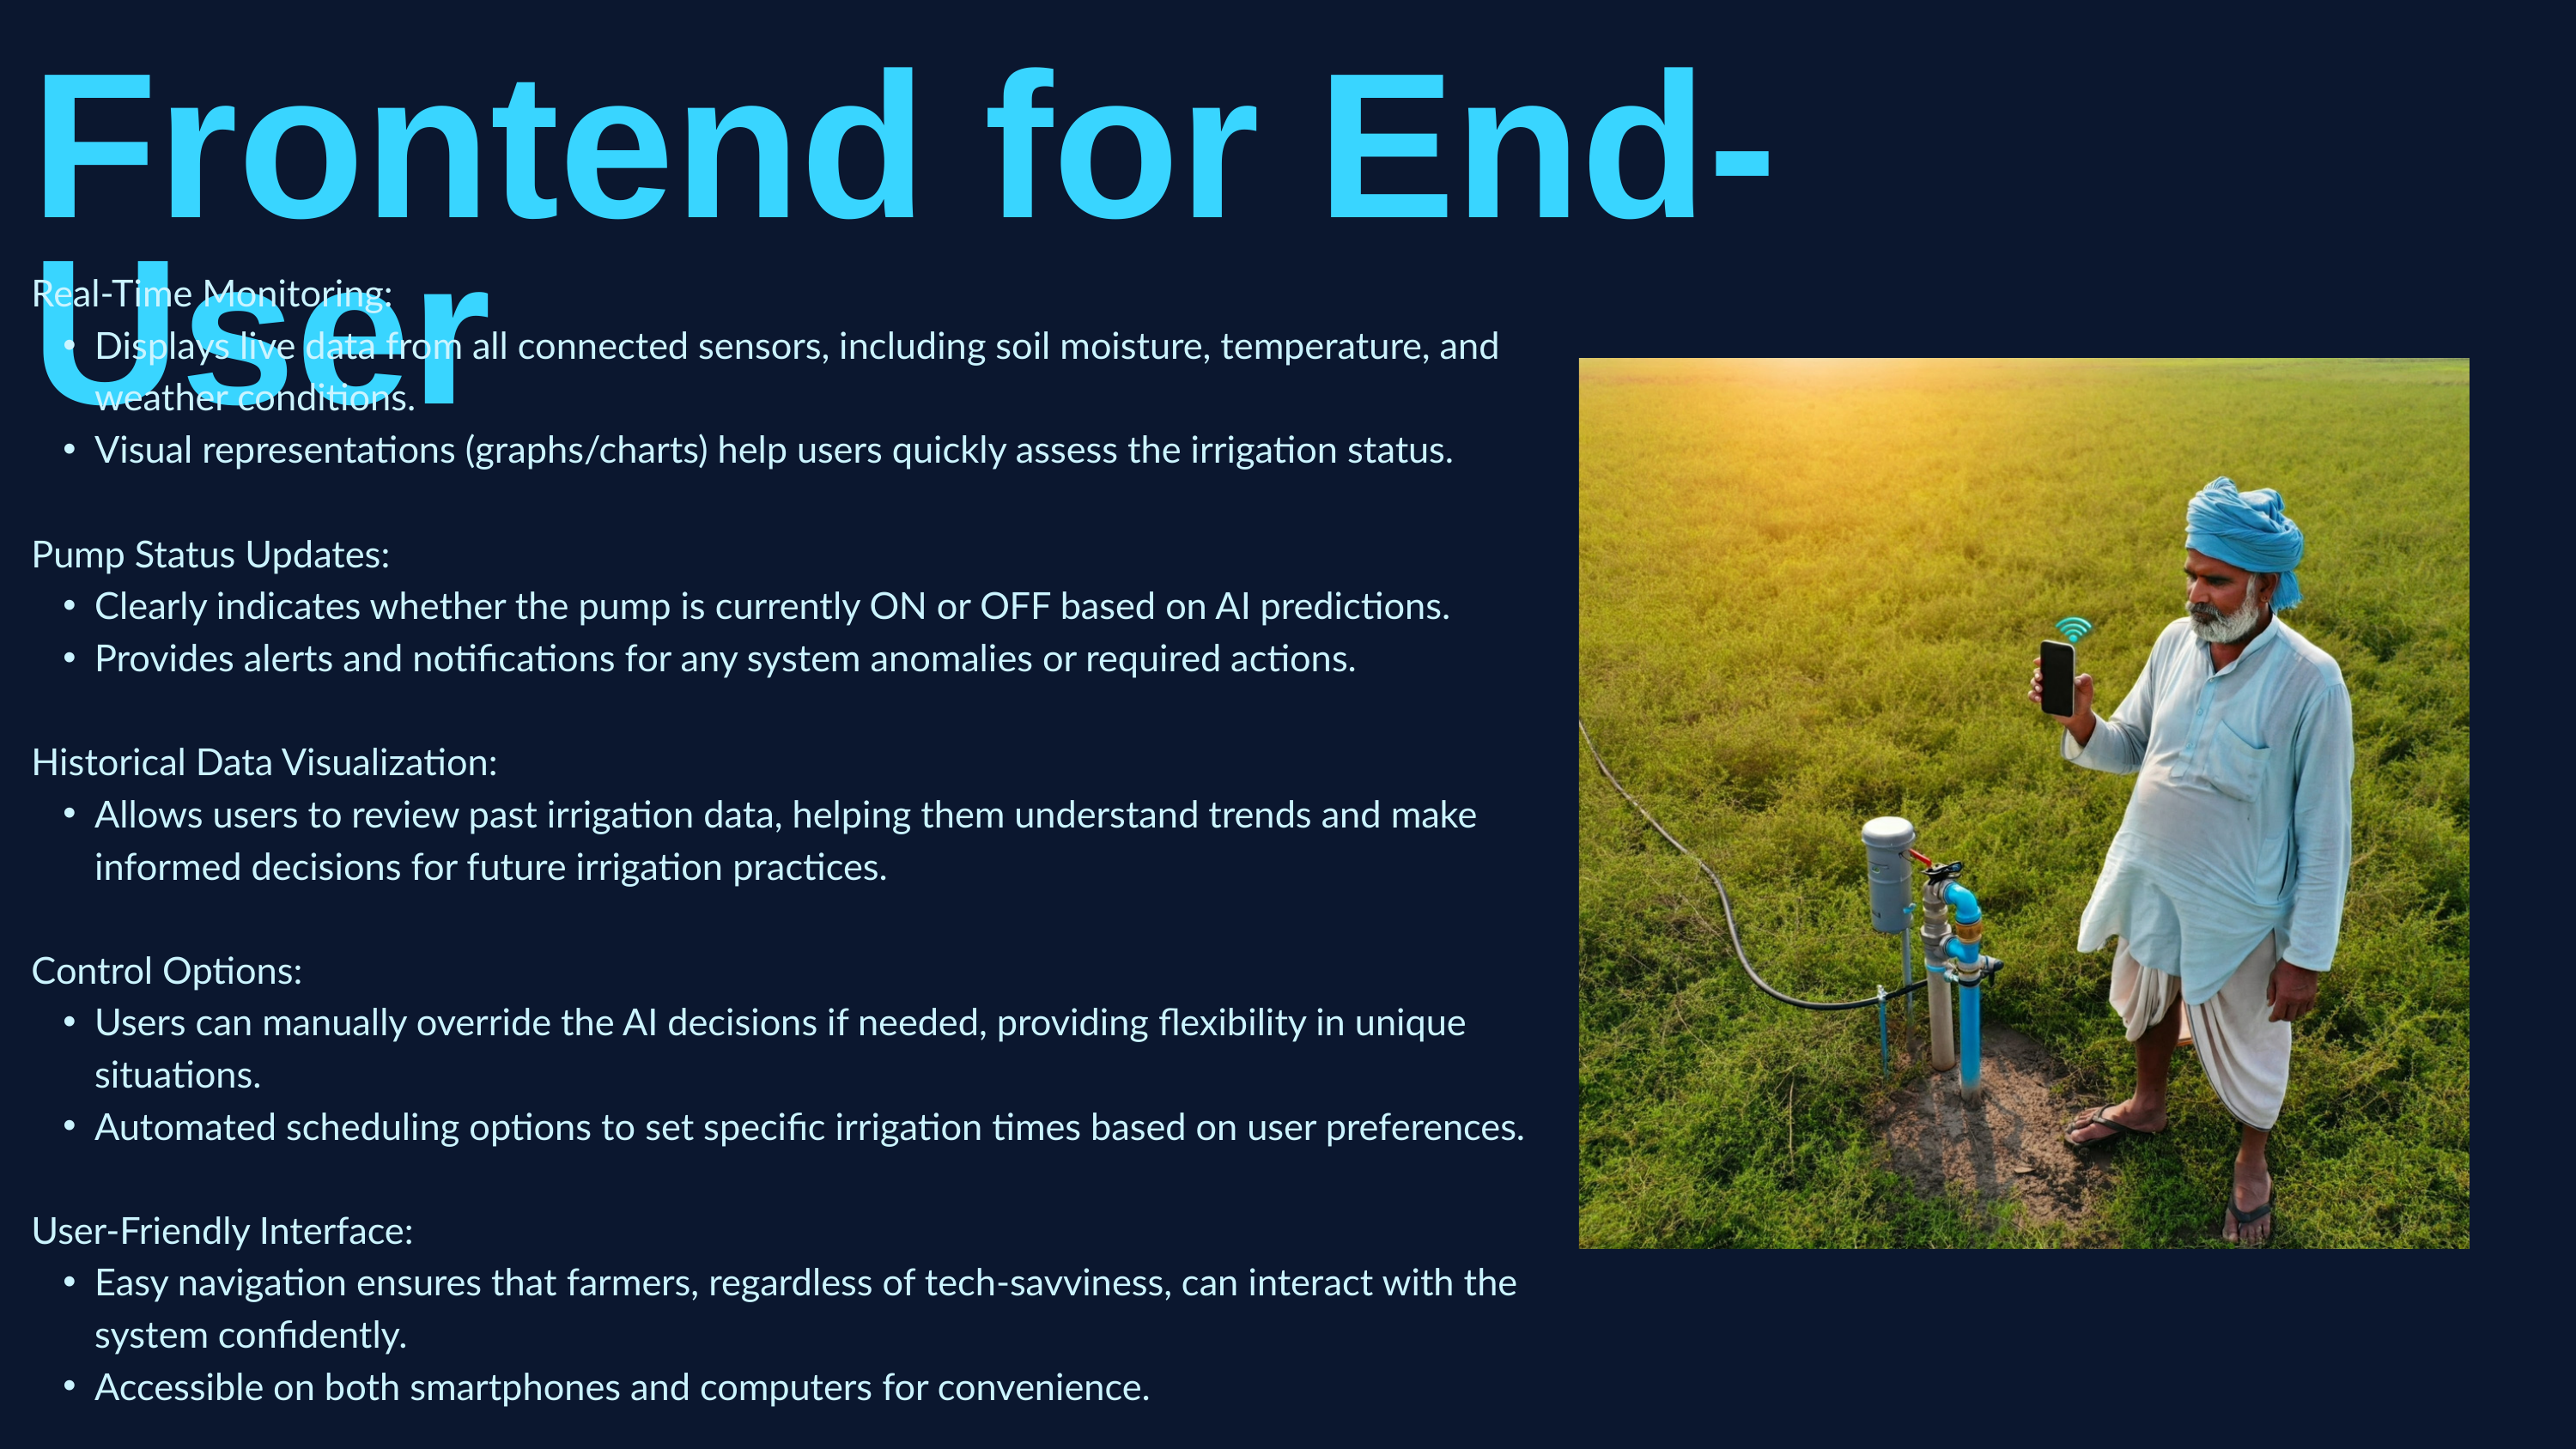

Frontend for End-User
Real-Time Monitoring:
Displays live data from all connected sensors, including soil moisture, temperature, and weather conditions.
Visual representations (graphs/charts) help users quickly assess the irrigation status.

Pump Status Updates:
Clearly indicates whether the pump is currently ON or OFF based on AI predictions.
Provides alerts and notifications for any system anomalies or required actions.

Historical Data Visualization:
Allows users to review past irrigation data, helping them understand trends and make informed decisions for future irrigation practices.

Control Options:
Users can manually override the AI decisions if needed, providing flexibility in unique situations.
Automated scheduling options to set specific irrigation times based on user preferences.

User-Friendly Interface:
Easy navigation ensures that farmers, regardless of tech-savviness, can interact with the system confidently.
Accessible on both smartphones and computers for convenience.